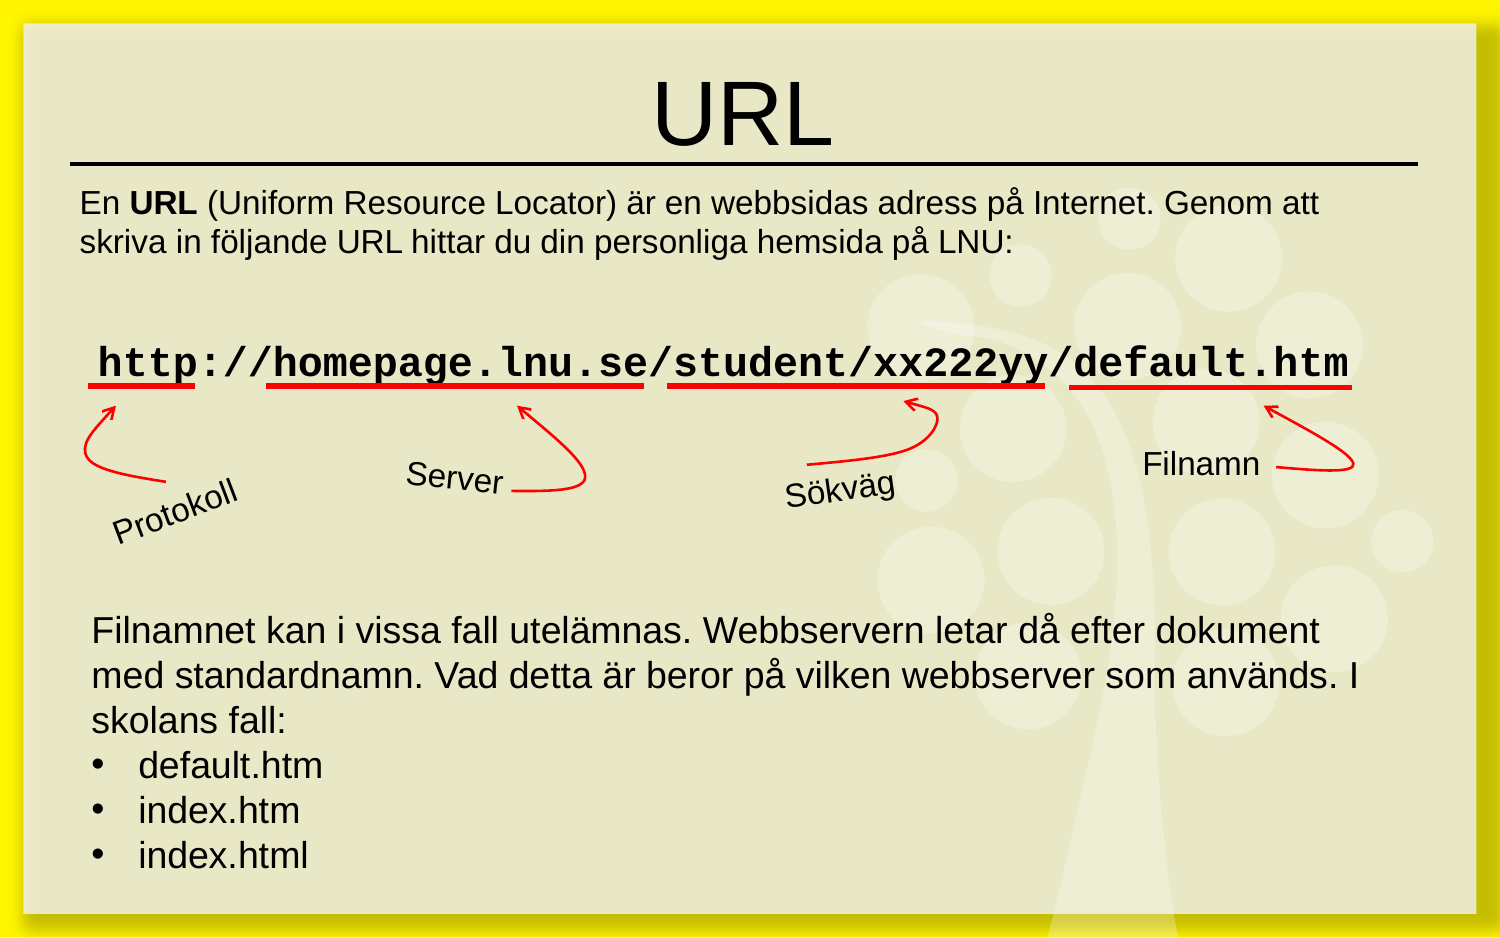

# URL
En URL (Uniform Resource Locator) är en webbsidas adress på Internet. Genom att skriva in följande URL hittar du din personliga hemsida på LNU:
http://homepage.lnu.se/student/xx222yy/default.htm

Filnamn
Server
Sökväg
Protokoll
Filnamnet kan i vissa fall utelämnas. Webbservern letar då efter dokument med standardnamn. Vad detta är beror på vilken webbserver som används. I skolans fall:
default.htm
index.htm
index.html